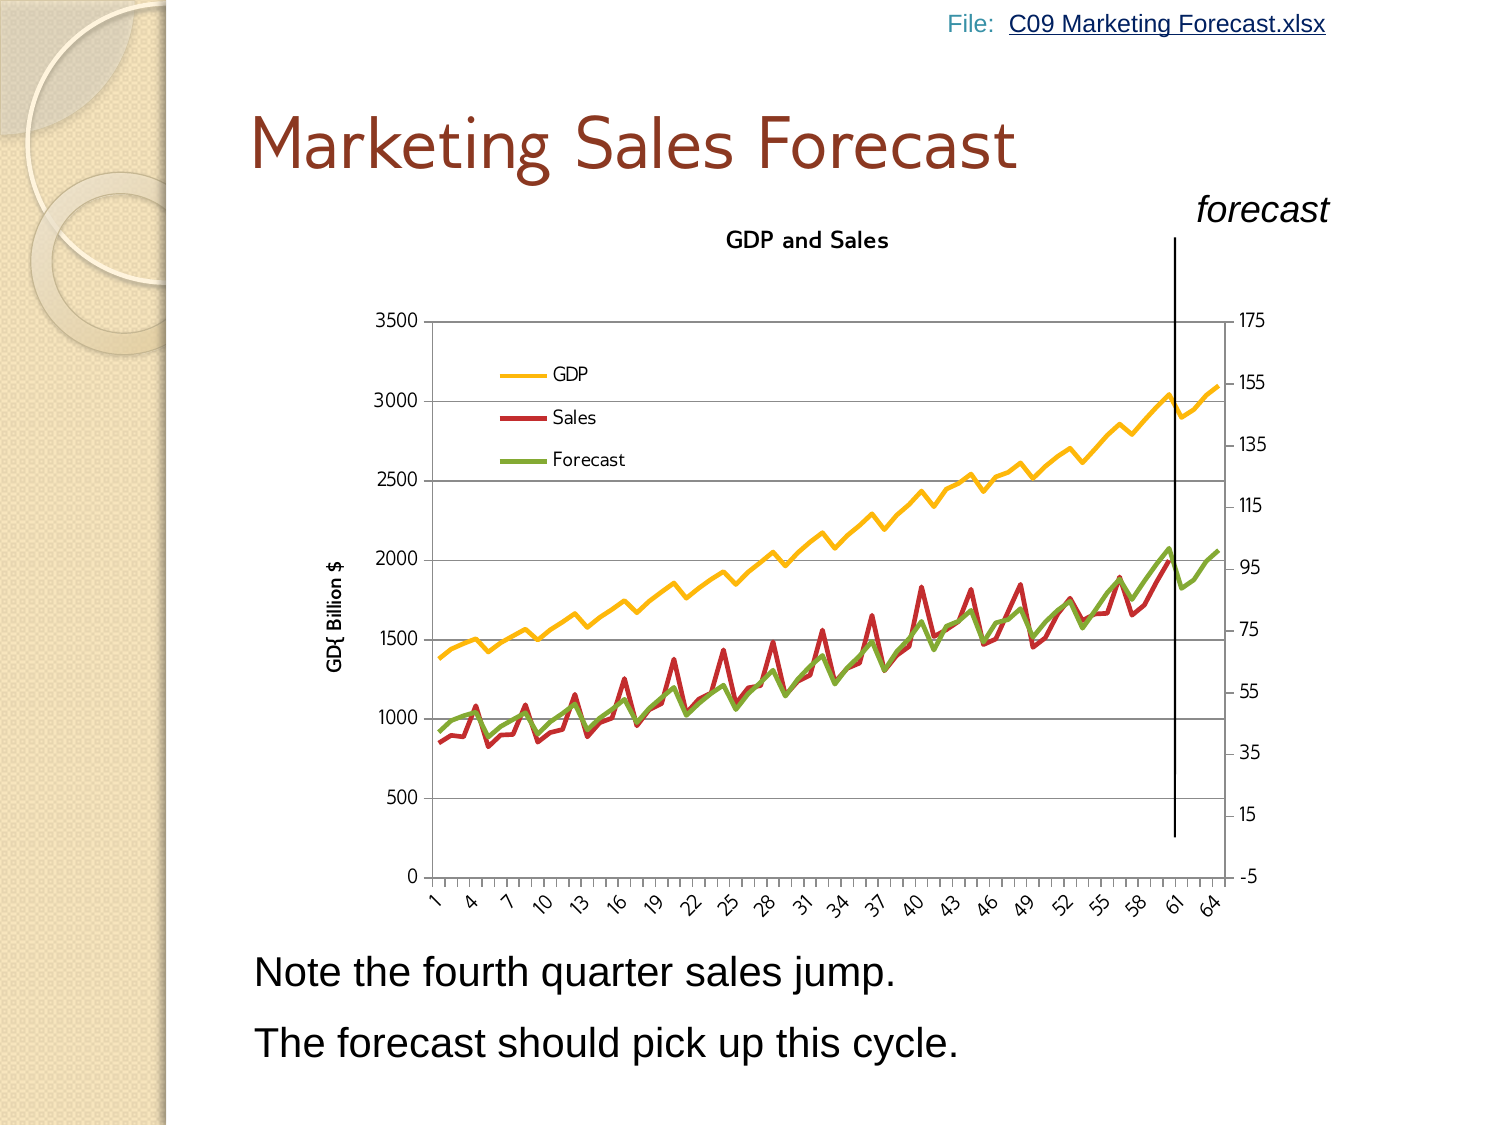

File:  C09 Marketing Forecast.xlsx
# Marketing Sales Forecast
forecast

### Chart: GDP and Sales

| Category | GDP | Sales | Forecast |
|---|---|---|---|
| 1 | 1379.2 | 38.7 | 42.22061086807337 |
| 2 | 1441.1 | 41.2 | 45.96375112404473 |
| 3 | 1476.2 | 40.7 | 47.53149187721257 |
| 4 | 1506.5 | 50.8 | 48.70960883883355 |
| 5 | 1423.0 | 37.5 | 40.650395075863436 |
| 6 | 1481.0 | 41.3 | 44.07696600120295 |
| 7 | 1524.6 | 41.5 | 46.33466555190177 |
| 8 | 1567.4 | 51.1 | 48.527427804009456 |
| 9 | 1498.0 | 39.0 | 41.61273392870839 |
| 10 | 1562.5 | 42.1 | 45.56692040510099 |
| 11 | 1612.0 | 43.1 | 48.30353253290955 |
| 12 | 1665.3 | 54.5 | 51.34859682902605 |
| 13 | 1577.7 | 40.7 | 42.95657941077629 |
| 14 | 1641.0 | 45.3 | 46.81335993928219 |
| 15 | 1691.6 | 46.8 | 49.63926085265356 |
| 16 | 1747.1 | 59.6 | 52.862902719895736 |
| 17 | 1670.1 | 44.3 | 45.33130450797873 |
| 18 | 1742.8 | 49.5 | 49.95109829493061 |
| 19 | 1801.4 | 51.5 | 53.426372194213506 |
| 20 | 1858.0 | 65.9 | 56.73930284701853 |
| 21 | 1761.8 | 48.4 | 47.6492094689139 |
| 22 | 1825.0 | 52.9 | 51.49787283509592 |
| 23 | 1880.9 | 54.9 | 54.753983351633636 |
| 24 | 1929.9 | 68.9 | 57.450009667822734 |
| 25 | 1848.4 | 51.5 | 49.55313915133052 |
| 26 | 1927.3 | 56.6 | 54.67619700236381 |
| 27 | 1988.5 | 57.3 | 58.36251712206795 |
| 28 | 2052.7 | 71.5 | 62.29235211148885 |
| 29 | 1965.2 | 54.2 | 53.90845185556301 |
| 30 | 2048.4 | 58.7 | 59.380547686523755 |
| 31 | 2116.0 | 60.7 | 63.586366194957066 |
| 32 | 2174.7 | 75.3 | 67.06975725656378 |
| 33 | 2076.0 | 58.4 | 57.77673482036191 |
| 34 | 2156.6 | 62.9 | 63.037784430901375 |
| 35 | 2220.6 | 64.6 | 66.95138509567451 |
| 36 | 2293.8 | 80.1 | 71.6117646942459 |
| 37 | 2193.8 | 62.1 | 62.21321914783334 |
| 38 | 2285.1 | 67.1 | 68.34280512702941 |
| 39 | 2352.6 | 70.0 | 72.54050647313886 |
| 40 | 2436.9 | 89.3 | 78.10189108966244 |
| 41 | 2338.5 | 73.2 | 68.8332201404322 |
| 42 | 2449.2 | 75.4 | 76.53753561046365 |
| 43 | 2485.2 | 78.1 | 78.17833082454655 |
| 44 | 2544.1 | 88.5 | 81.6779562108011 |
| 45 | 2433.0 | 70.6 | 71.37840564643636 |
| 46 | 2526.1 | 72.4 | 77.65410054746256 |
| 47 | 2554.7 | 81.3 | 78.69422574957738 |
| 48 | 2614.1 | 90.1 | 82.23443694745136 |
| 49 | 2516.0 | 69.7 | 72.9901174851928 |
| 50 | 2592.2 | 72.8 | 77.89401195348093 |
| 51 | 2655.1 | 80.5 | 81.71832383269127 |
| 52 | 2706.4 | 85.6 | 84.6010448823299 |
| 53 | 2614.8 | 78.4 | 75.88434097112442 |
| 54 | 2699.7 | 80.5 | 81.49442856159136 |
| 55 | 2787.8 | 80.7 | 87.36426534642291 |
| 56 | 2858.5 | 92.5 | 91.82171588689687 |
| 57 | 2792.6 | 80.1 | 85.1911226929321 |
| 58 | 2882.2 | 83.4 | 91.18271691262196 |
| 59 | 2966.5 | 91.0 | 96.74410152914564 |
| 60 | 3044.6 | 97.9 | 101.80222208158773 |
| 61 | 2900.0 | None | 88.78342213871858 |
| 62 | 2950.0 | None | 91.56062007814661 |
| 63 | 3040.0 | None | 97.58468294713214 |
| 64 | 3100.0 | None | 101.17359711894946 |
Note the fourth quarter sales jump.
The forecast should pick up this cycle.